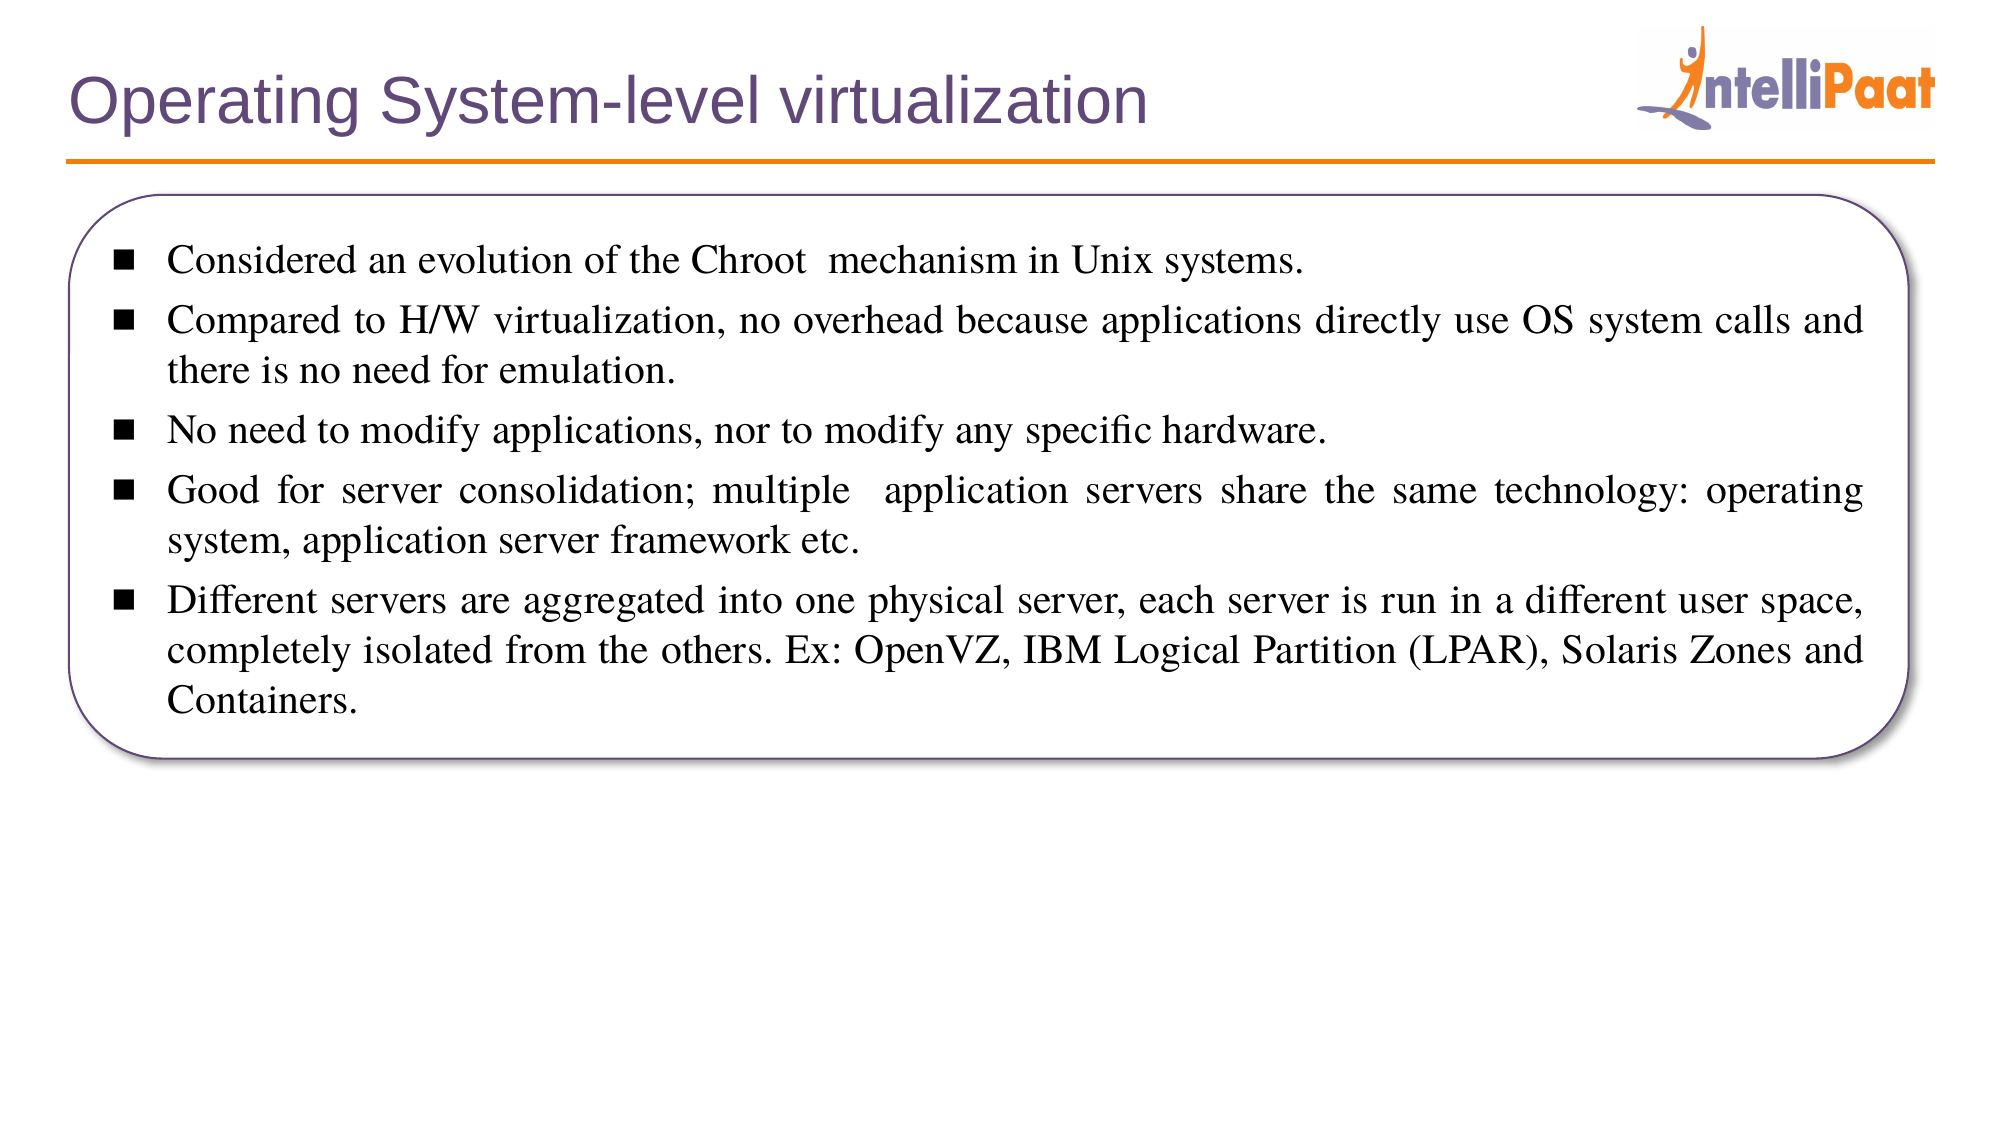

Operating System-level virtualization
Considered an evolution of the Chroot  mechanism in Unix systems.
Compared to H/W virtualization, no overhead because applications directly use OS system calls and there is no need for emulation.
No need to modify applications, nor to modify any specific hardware.
Good for server consolidation; multiple  application servers share the same technology: operating system, application server framework etc.
Different servers are aggregated into one physical server, each server is run in a different user space, completely isolated from the others. Ex: OpenVZ, IBM Logical Partition (LPAR), Solaris Zones and Containers.